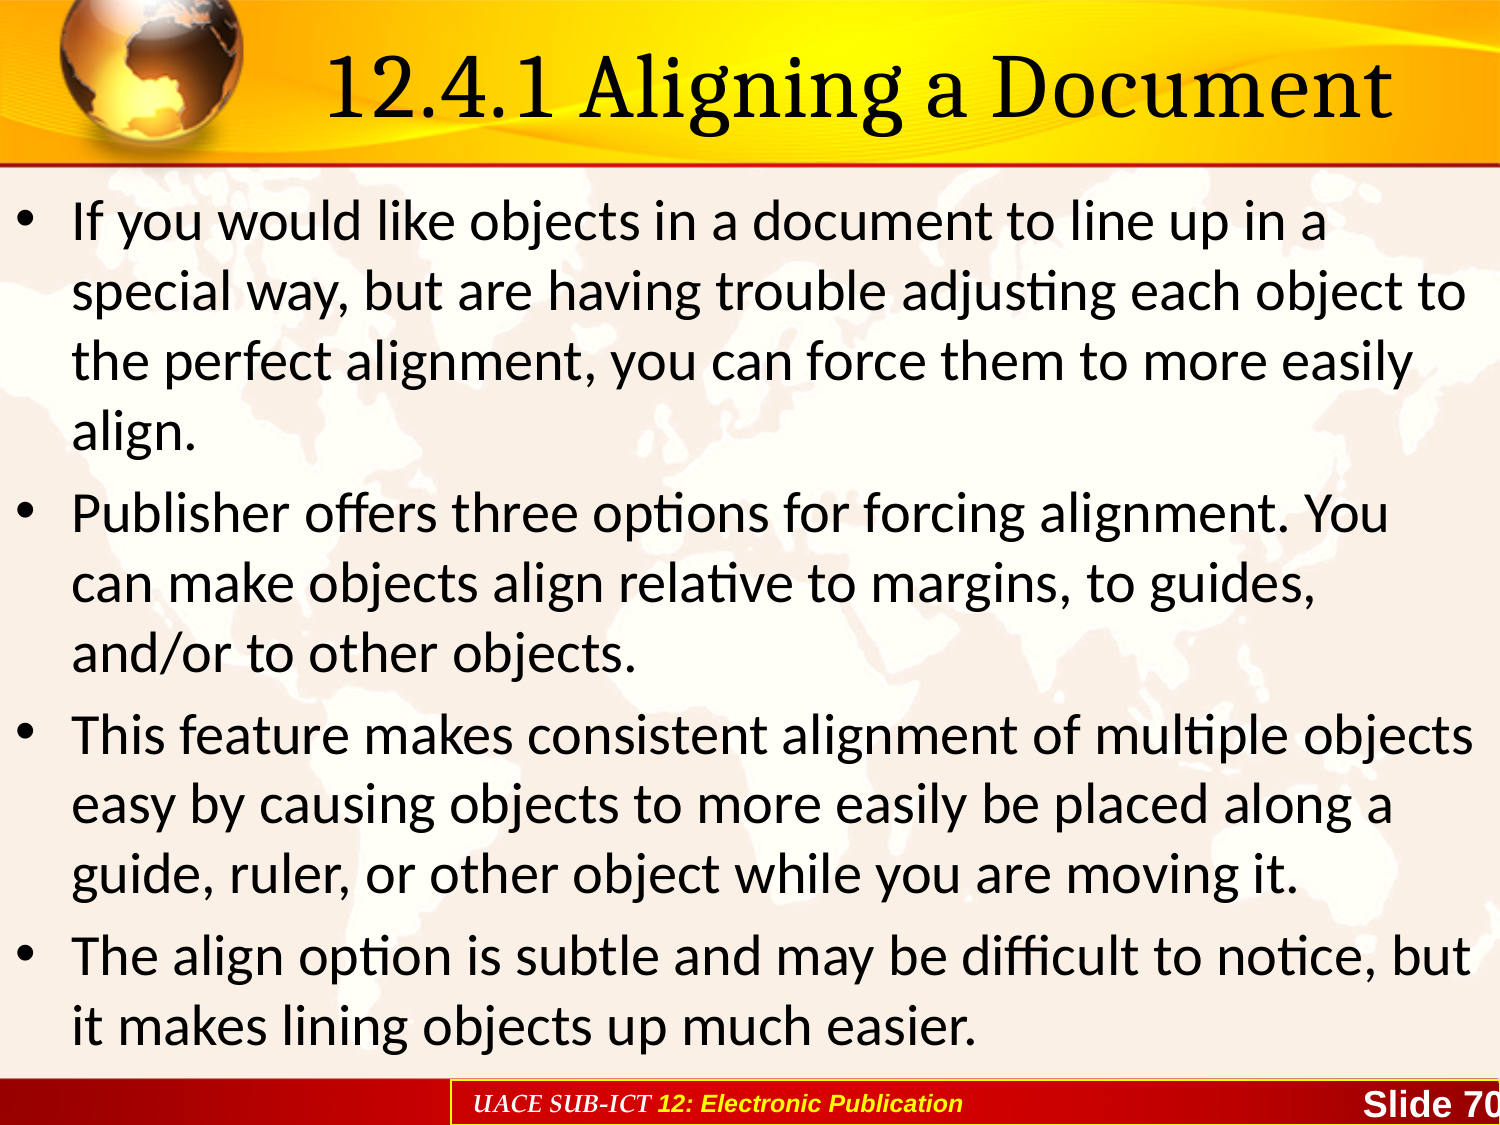

# 12.4.1 Aligning a Document
If you would like objects in a document to line up in a special way, but are having trouble adjusting each object to the perfect alignment, you can force them to more easily align.
Publisher offers three options for forcing alignment. You can make objects align relative to margins, to guides, and/or to other objects.
This feature makes consistent alignment of multiple objects easy by causing objects to more easily be placed along a guide, ruler, or other object while you are moving it.
The align option is subtle and may be difficult to notice, but it makes lining objects up much easier.